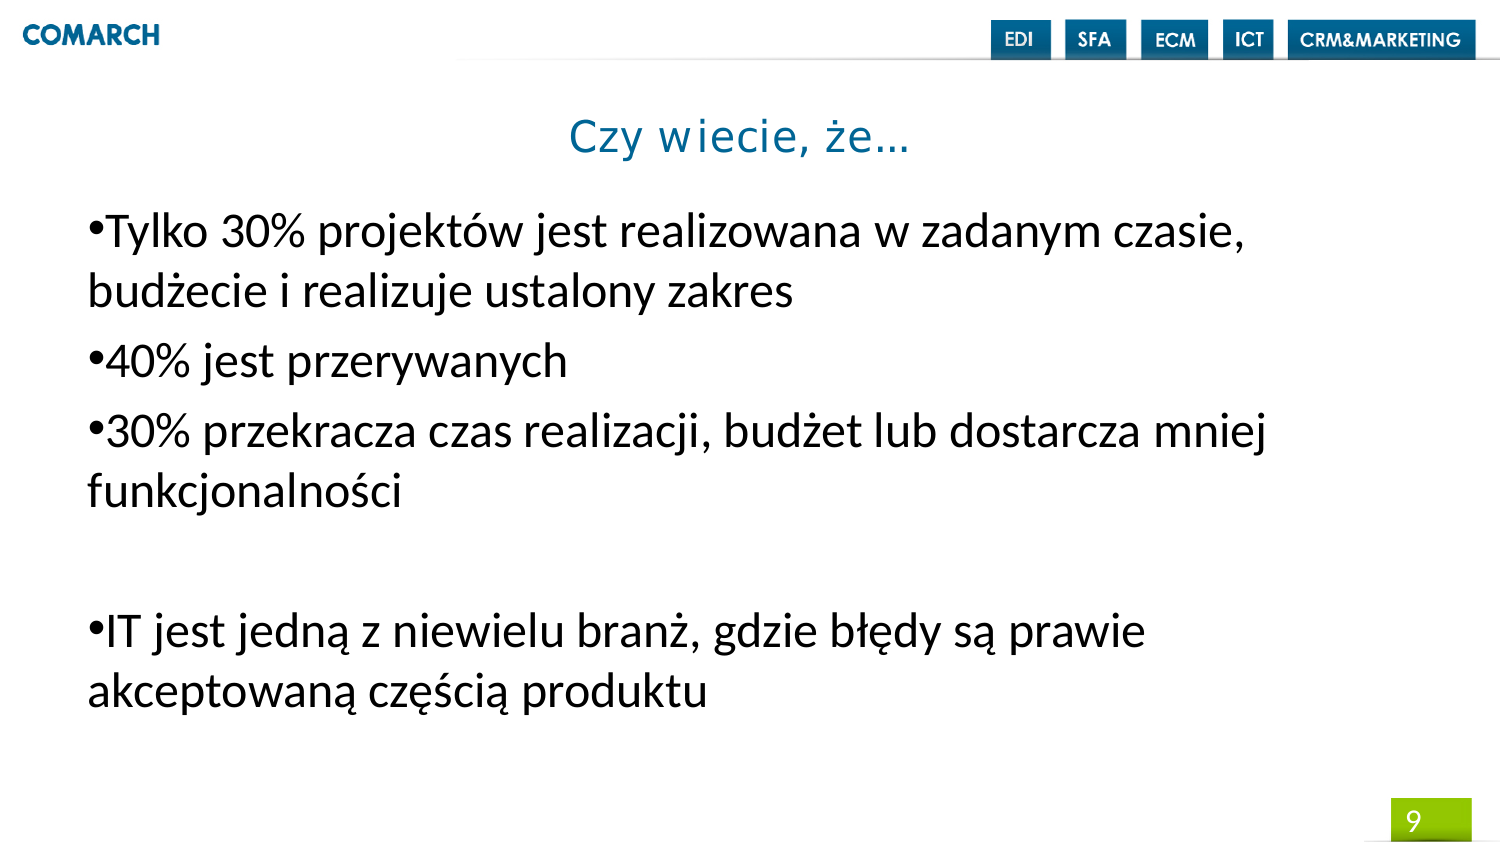

Czy wiecie, że…

Tylko 30% projektów jest realizowana w zadanym czasie, budżecie i realizuje ustalony zakres
40% jest przerywanych
30% przekracza czas realizacji, budżet lub dostarcza mniej funkcjonalności

IT jest jedną z niewielu branż, gdzie błędy są prawie akceptowaną częścią produktu